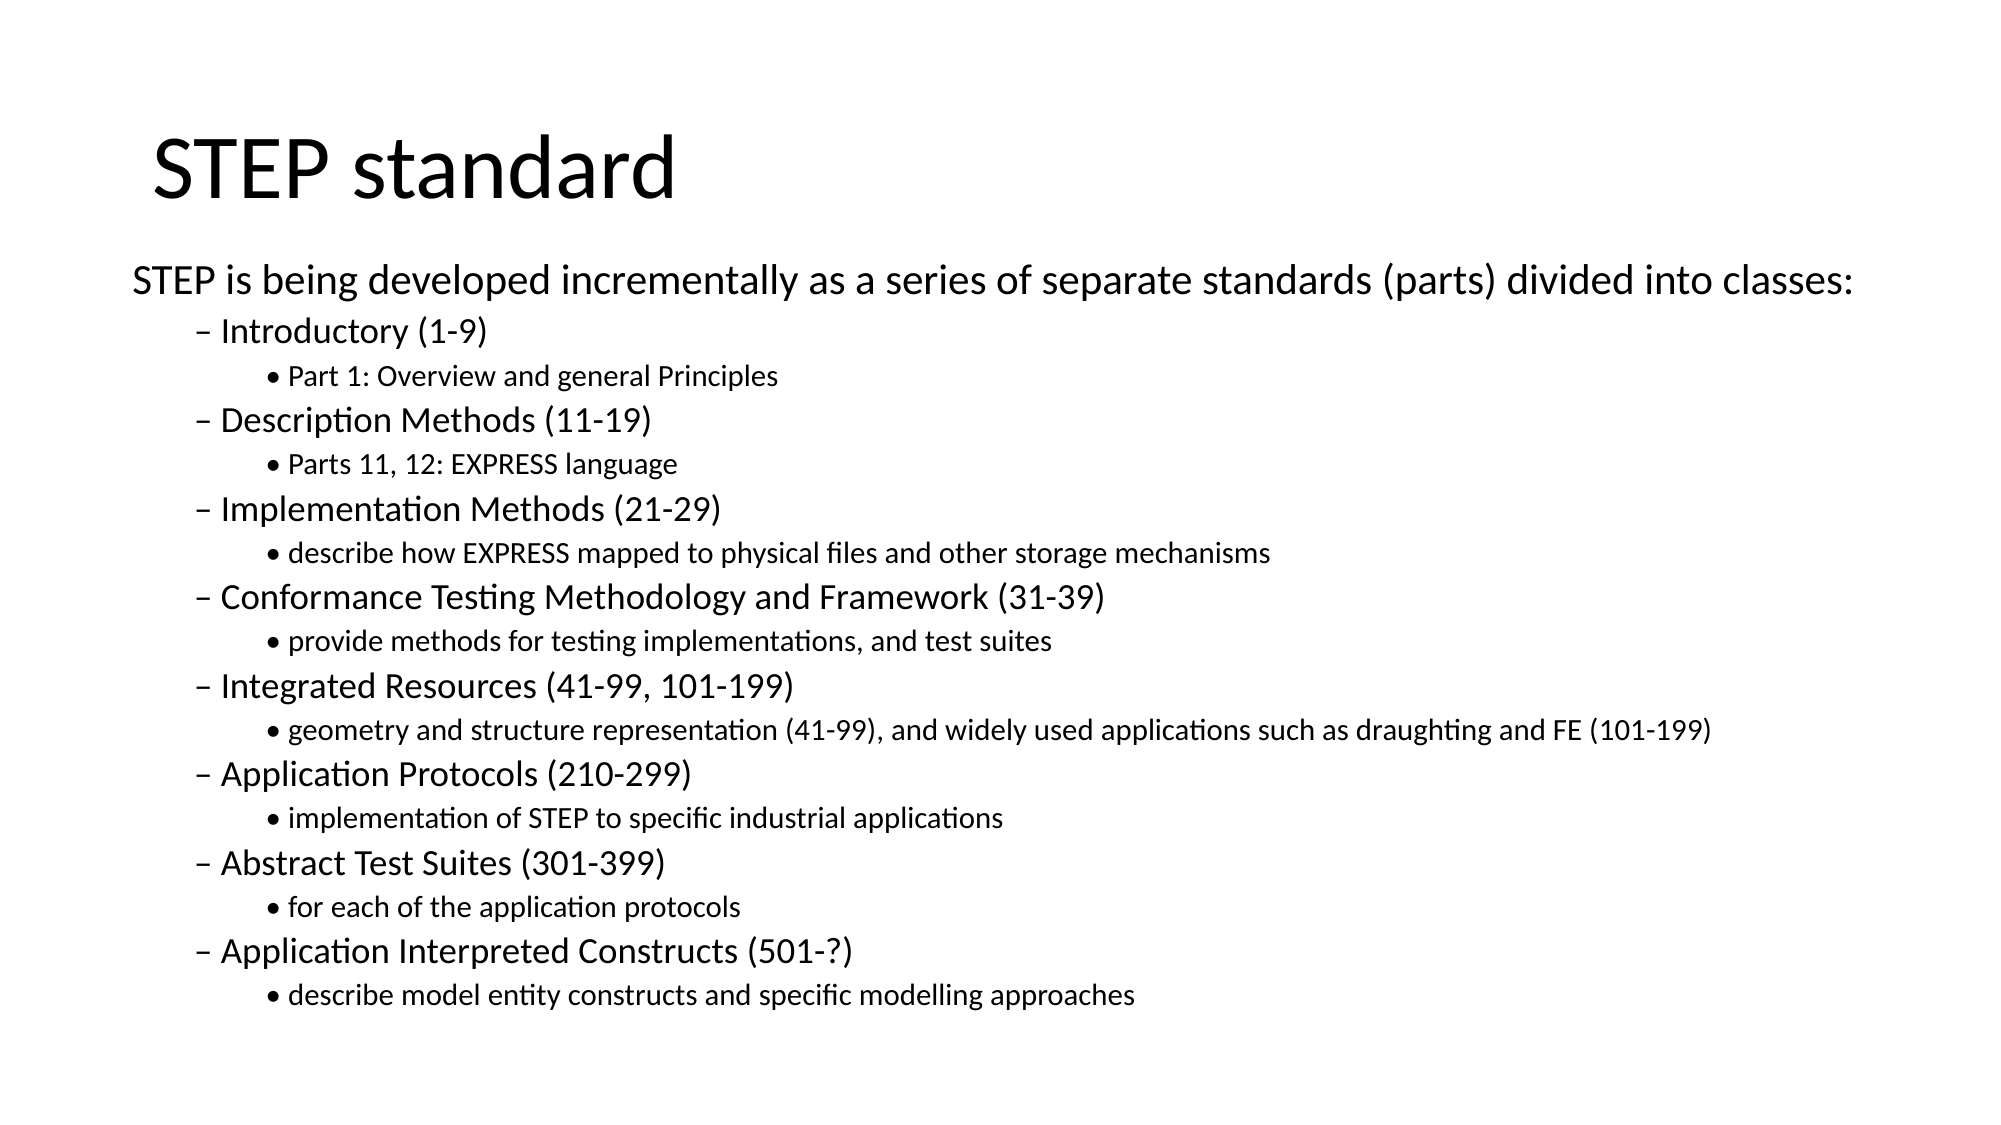

# STEP standard
 STEP is being developed incrementally as a series of separate standards (parts) divided into classes:
– Introductory (1-9)
• Part 1: Overview and general Principles
– Description Methods (11-19)
• Parts 11, 12: EXPRESS language
– Implementation Methods (21-29)
• describe how EXPRESS mapped to physical files and other storage mechanisms
– Conformance Testing Methodology and Framework (31-39)
• provide methods for testing implementations, and test suites
– Integrated Resources (41-99, 101-199)
• geometry and structure representation (41-99), and widely used applications such as draughting and FE (101-199)
– Application Protocols (210-299)
• implementation of STEP to specific industrial applications
– Abstract Test Suites (301-399)
• for each of the application protocols
– Application Interpreted Constructs (501-?)
• describe model entity constructs and specific modelling approaches